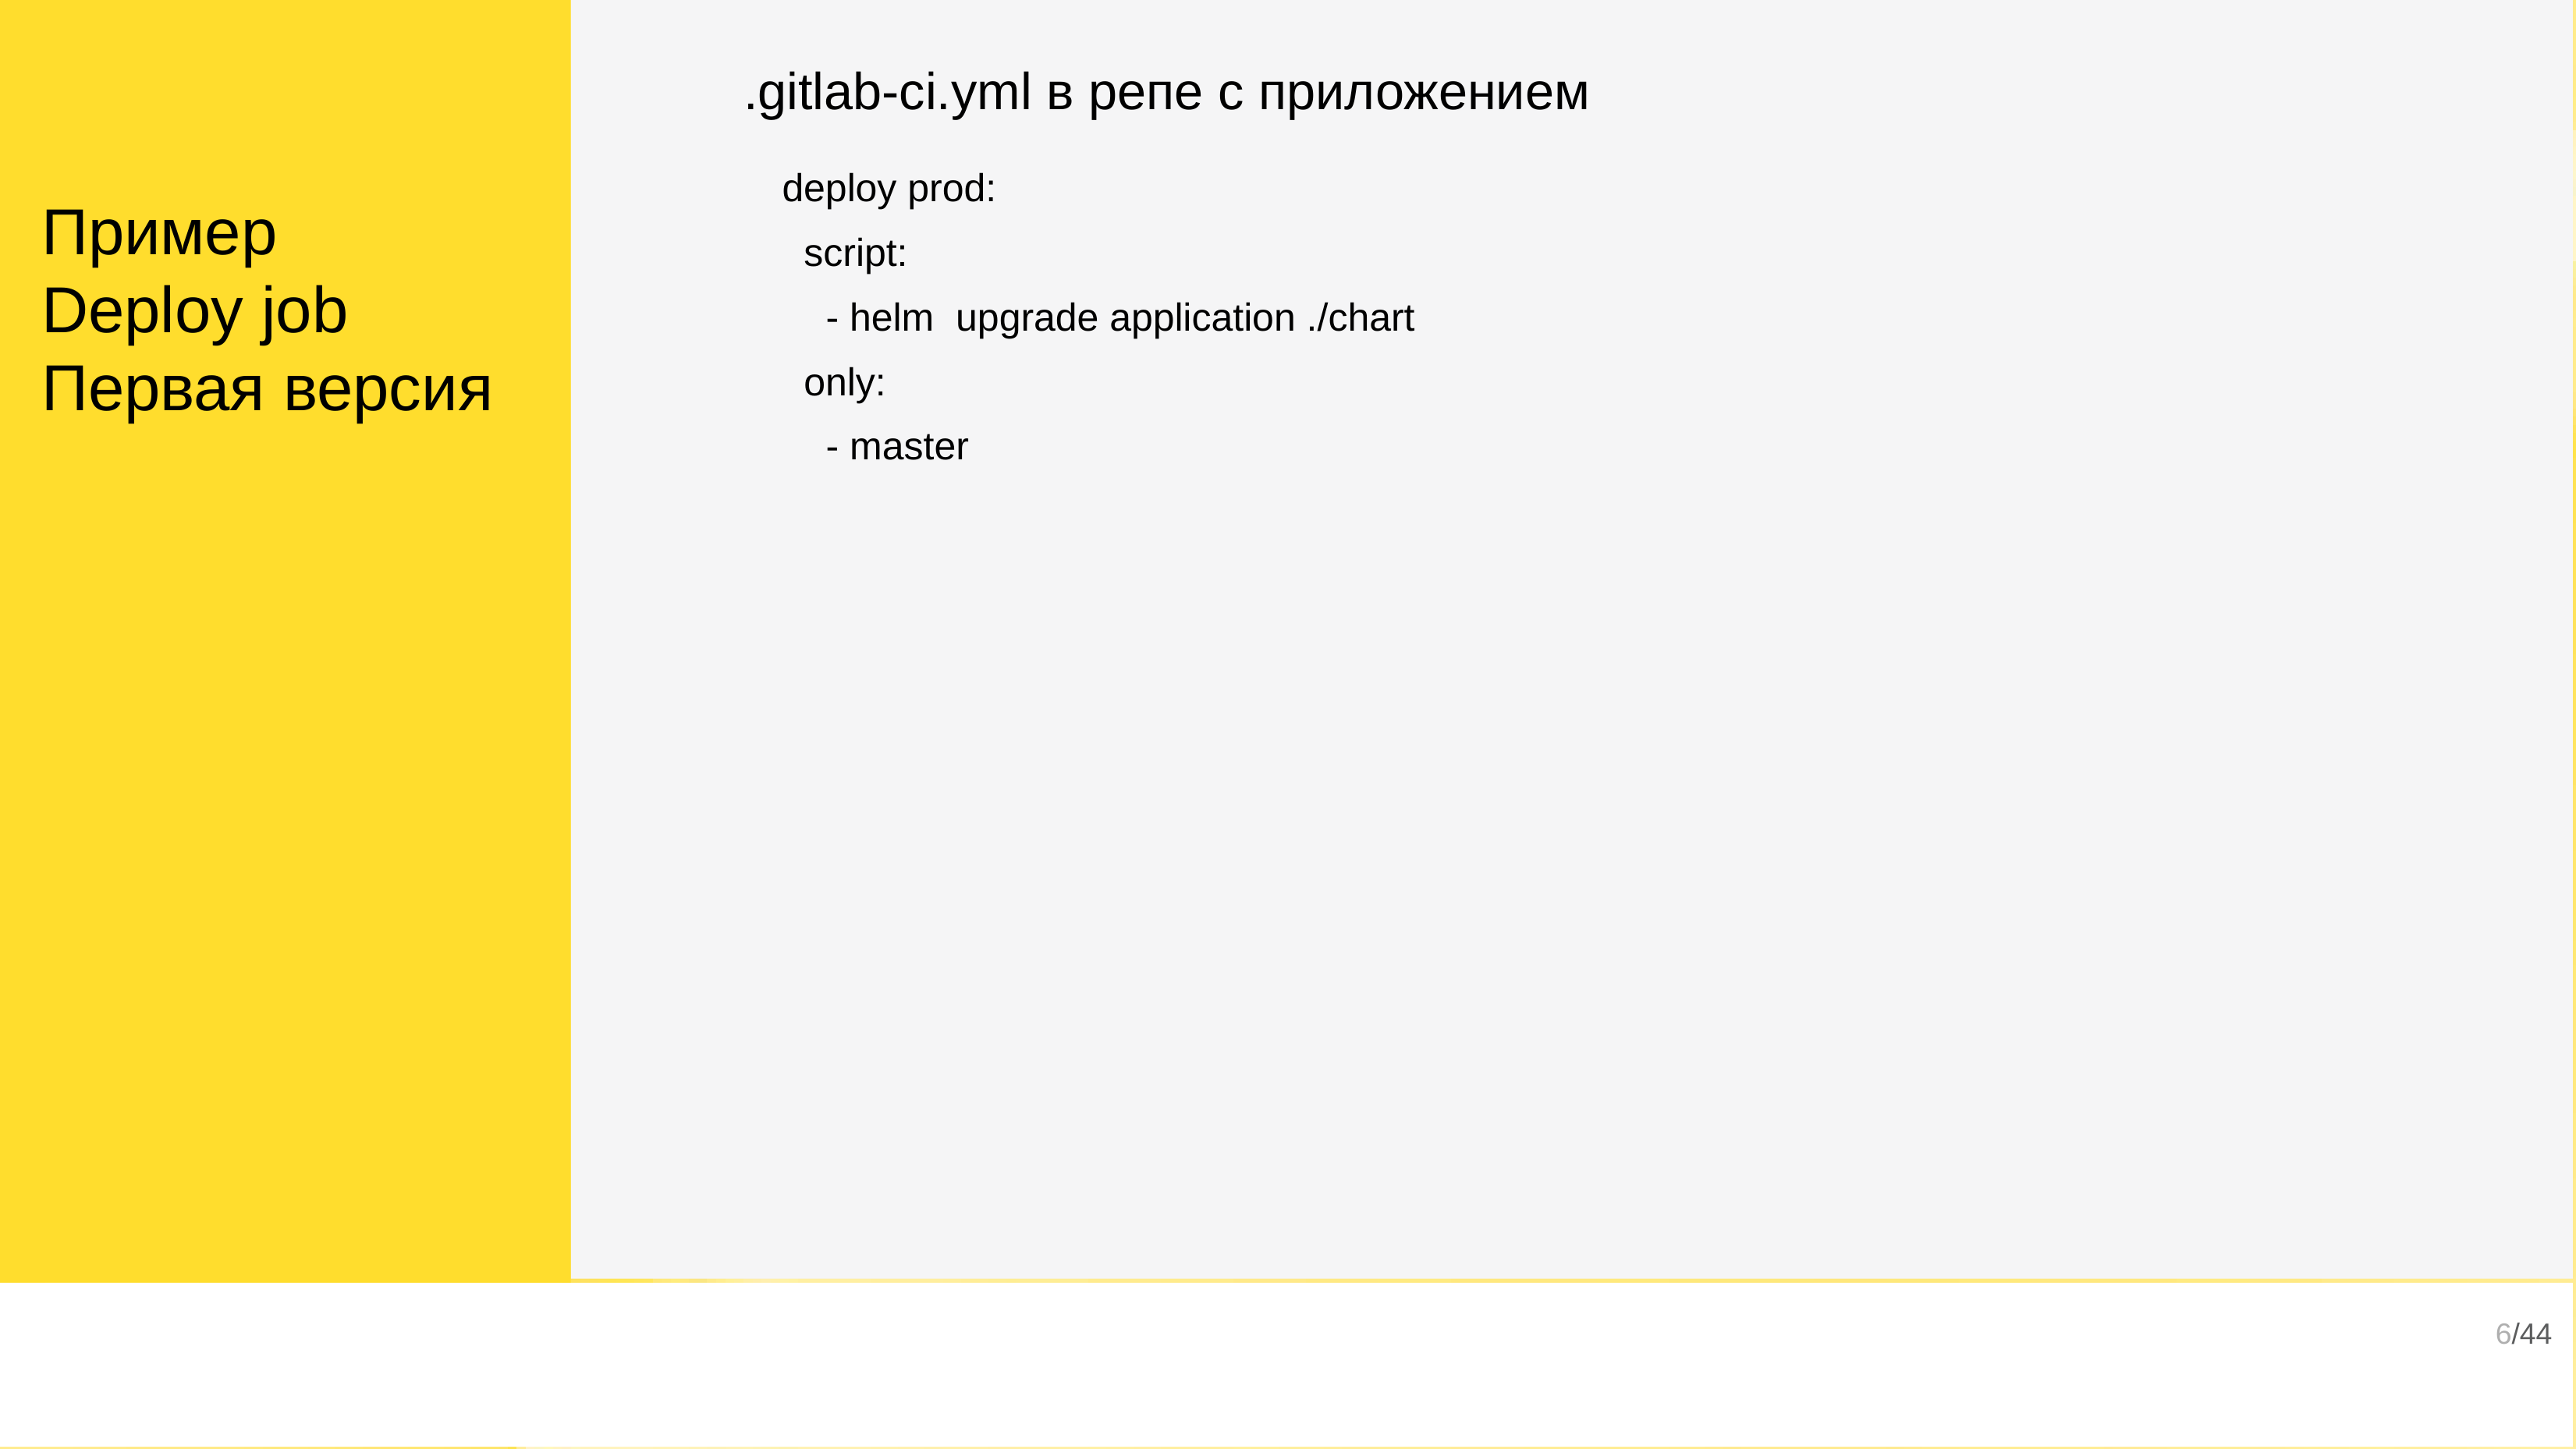

.gitlab-ci.yml в репе с приложением
deploy prod:
  script:
    - helm  upgrade application ./chart
  only:
    - master
Пример
Deploy job Первая версия

6/44